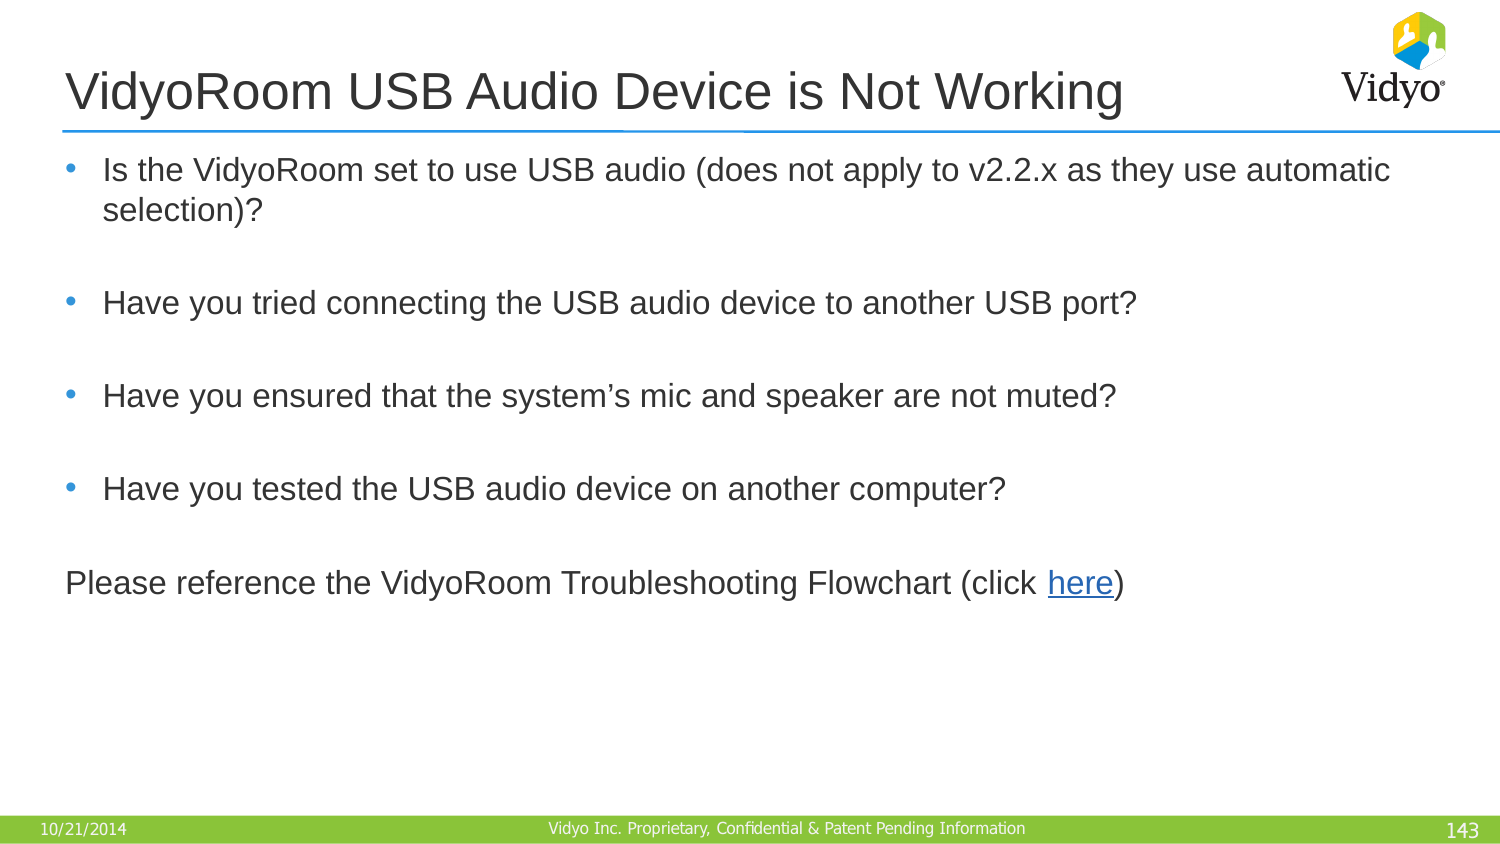

# VidyoRoom USB Audio Device is Not Working
Is the VidyoRoom set to use USB audio (does not apply to v2.2.x as they use automatic selection)?

Have you tried connecting the USB audio device to another USB port?

Have you ensured that the system’s mic and speaker are not muted?

Have you tested the USB audio device on another computer?

Please reference the VidyoRoom Troubleshooting Flowchart (click here)